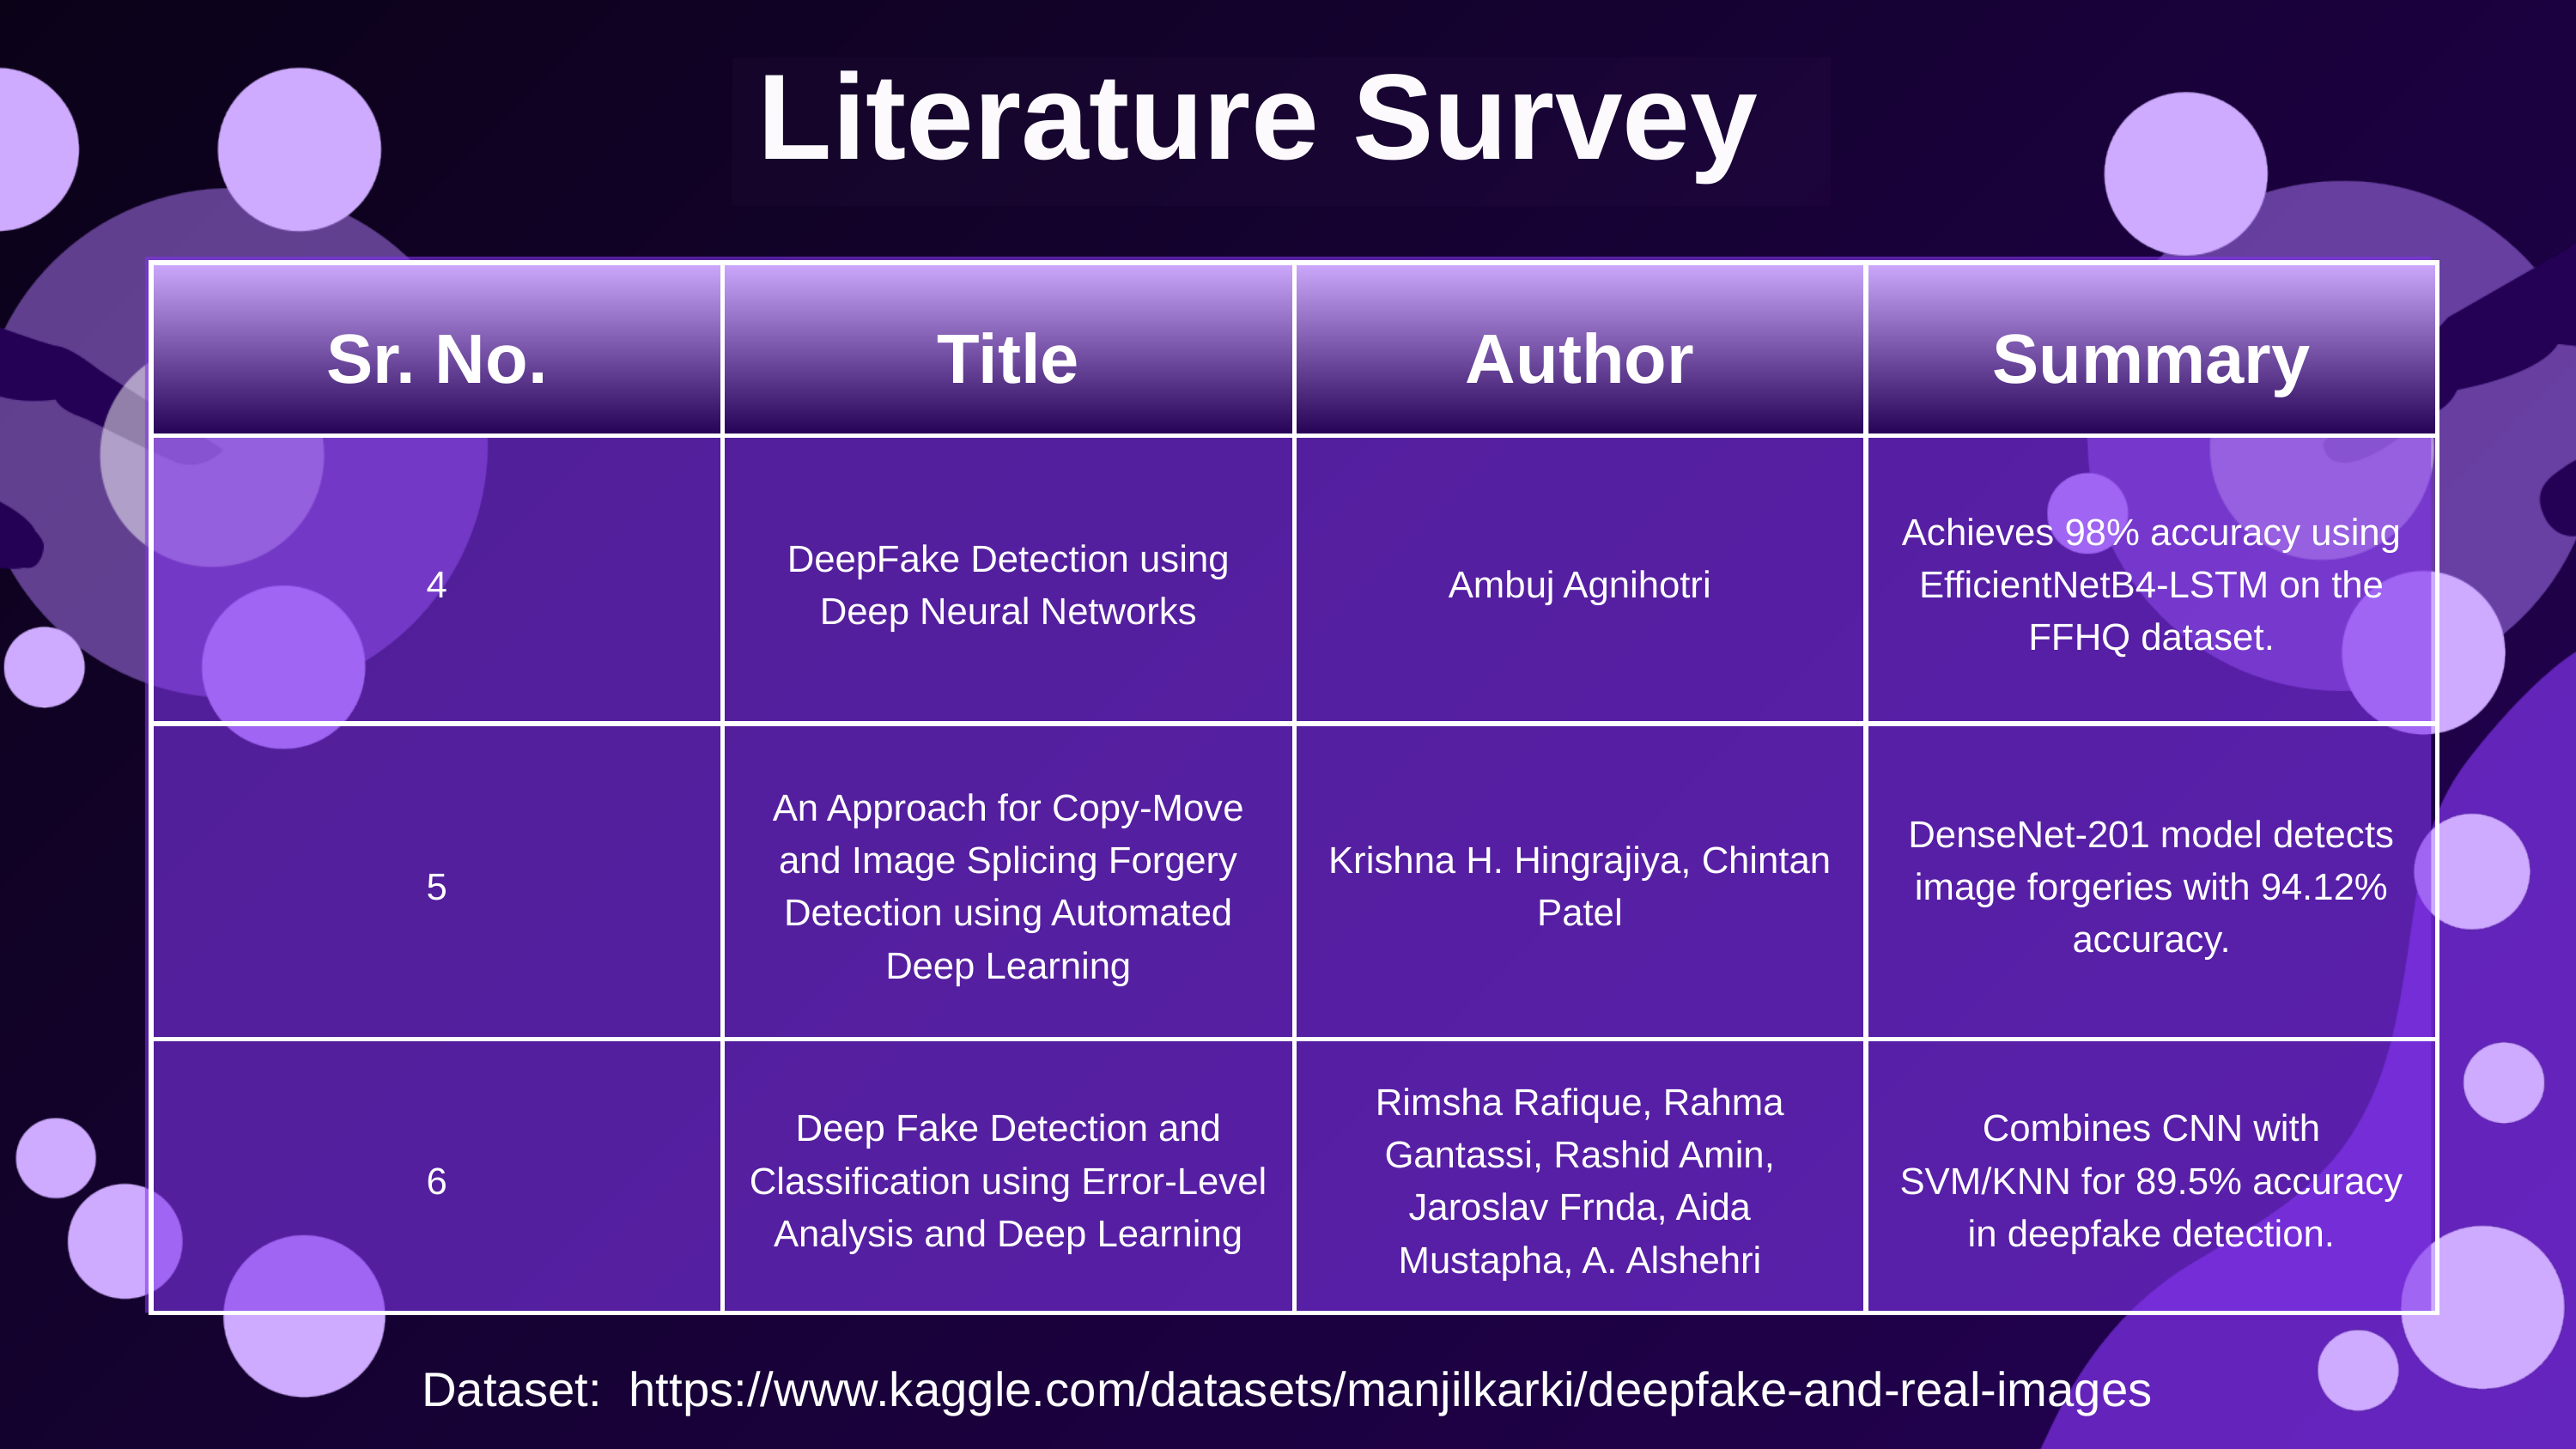

Literature Survey

| Sr. No. | Title | Author | Summary |
| --- | --- | --- | --- |
| 4 | DeepFake Detection using Deep Neural Networks | Ambuj Agnihotri | Achieves 98% accuracy using EfficientNetB4-LSTM on the FFHQ dataset. |
| 5 | An Approach for Copy-Move and Image Splicing Forgery Detection using Automated Deep Learning | Krishna H. Hingrajiya, Chintan Patel | DenseNet-201 model detects image forgeries with 94.12% accuracy. |
| 6 | Deep Fake Detection and Classification using Error-Level Analysis and Deep Learning | Rimsha Rafique, Rahma Gantassi, Rashid Amin, Jaroslav Frnda, Aida Mustapha, A. Alshehri | Combines CNN with SVM/KNN for 89.5% accuracy in deepfake detection. |

Dataset:  https://www.kaggle.com/datasets/manjilkarki/deepfake-and-real-images